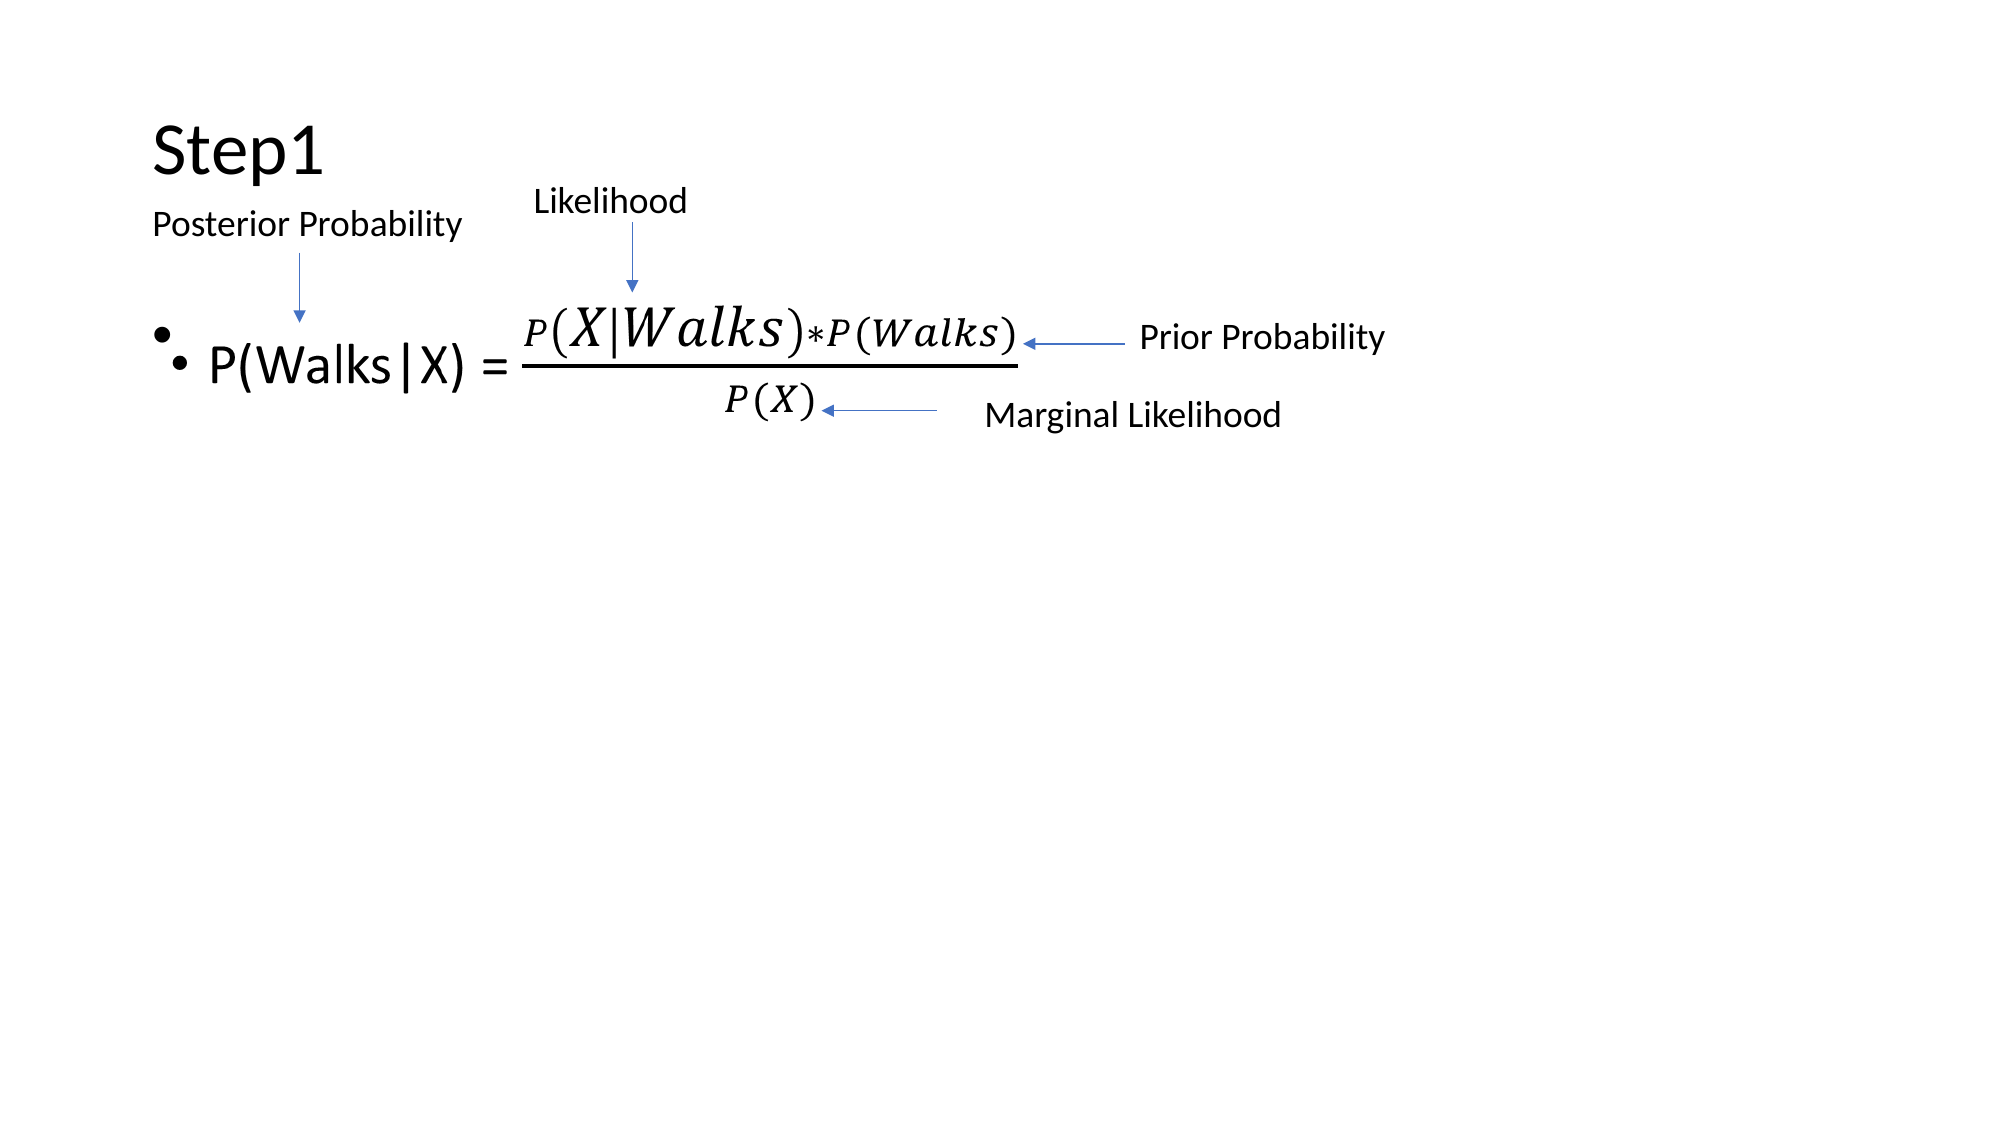

Step1
 Likelihood
Posterior Probability

Prior Probability
Marginal Likelihood